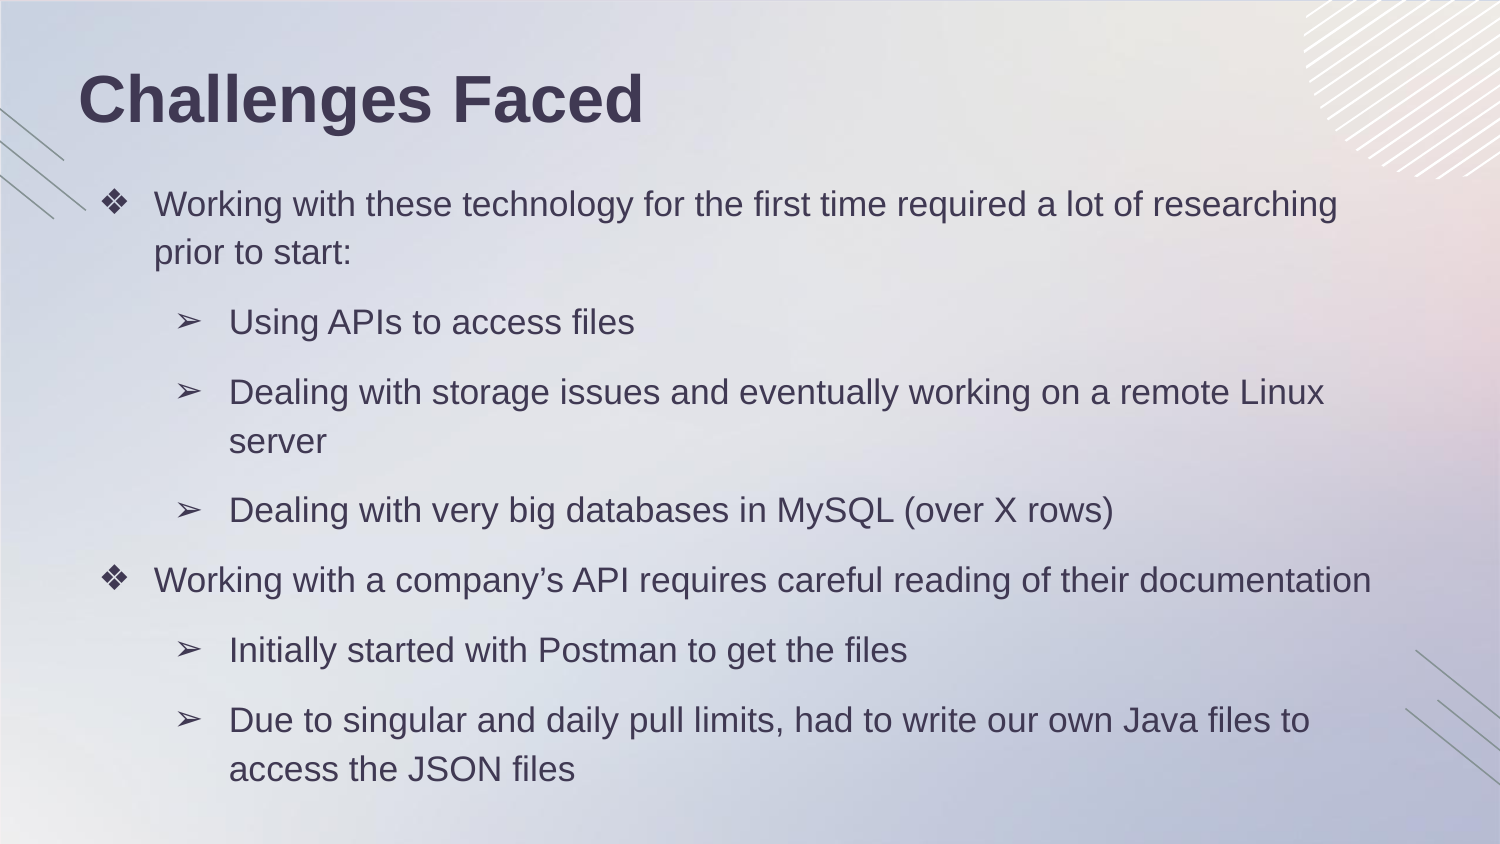

# Challenges Faced
Working with these technology for the first time required a lot of researching prior to start:
Using APIs to access files
Dealing with storage issues and eventually working on a remote Linux server
Dealing with very big databases in MySQL (over X rows)
Working with a company’s API requires careful reading of their documentation
Initially started with Postman to get the files
Due to singular and daily pull limits, had to write our own Java files to access the JSON files